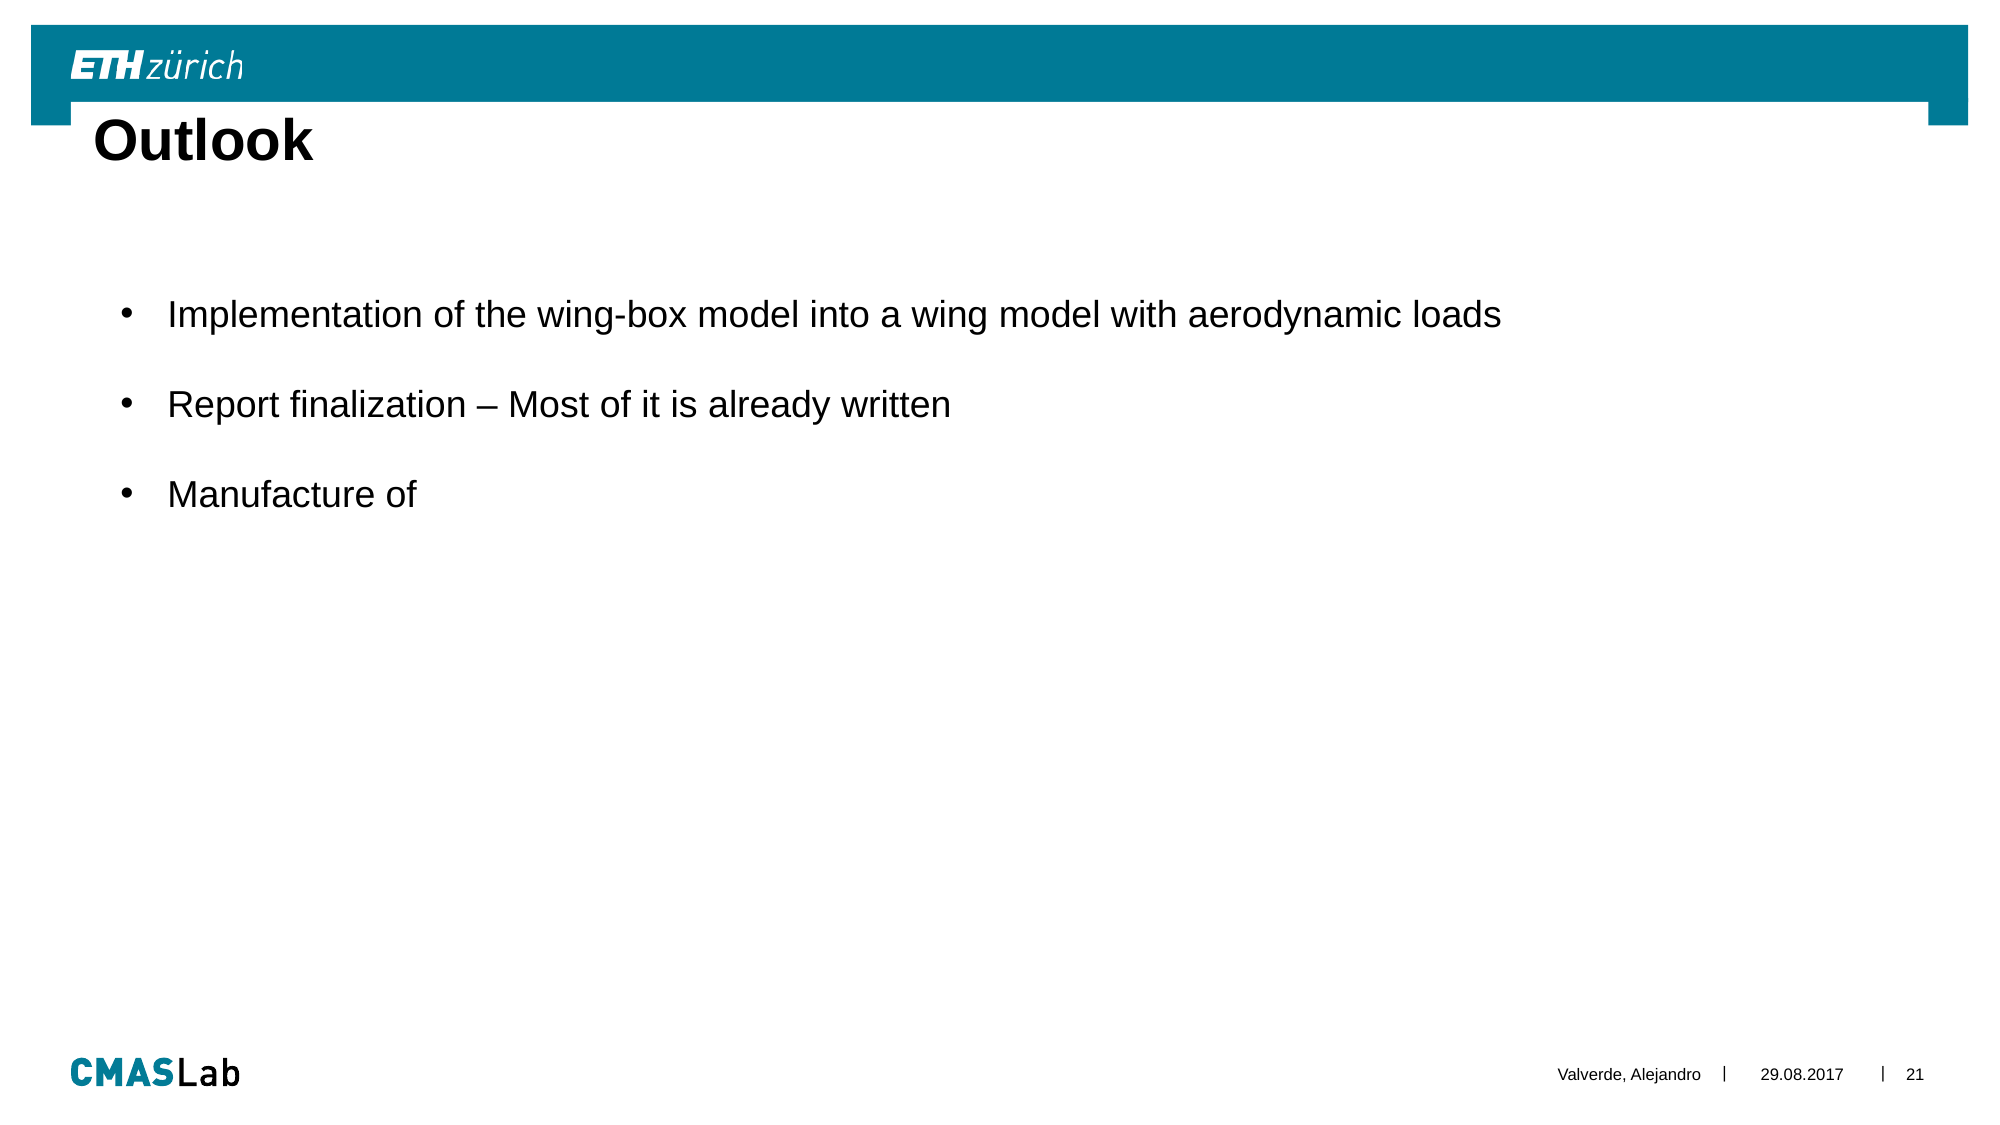

# Outlook
Implementation of the wing-box model into a wing model with aerodynamic loads

Report finalization – Most of it is already written

Manufacture of
Valverde, Alejandro
29.08.2017
21